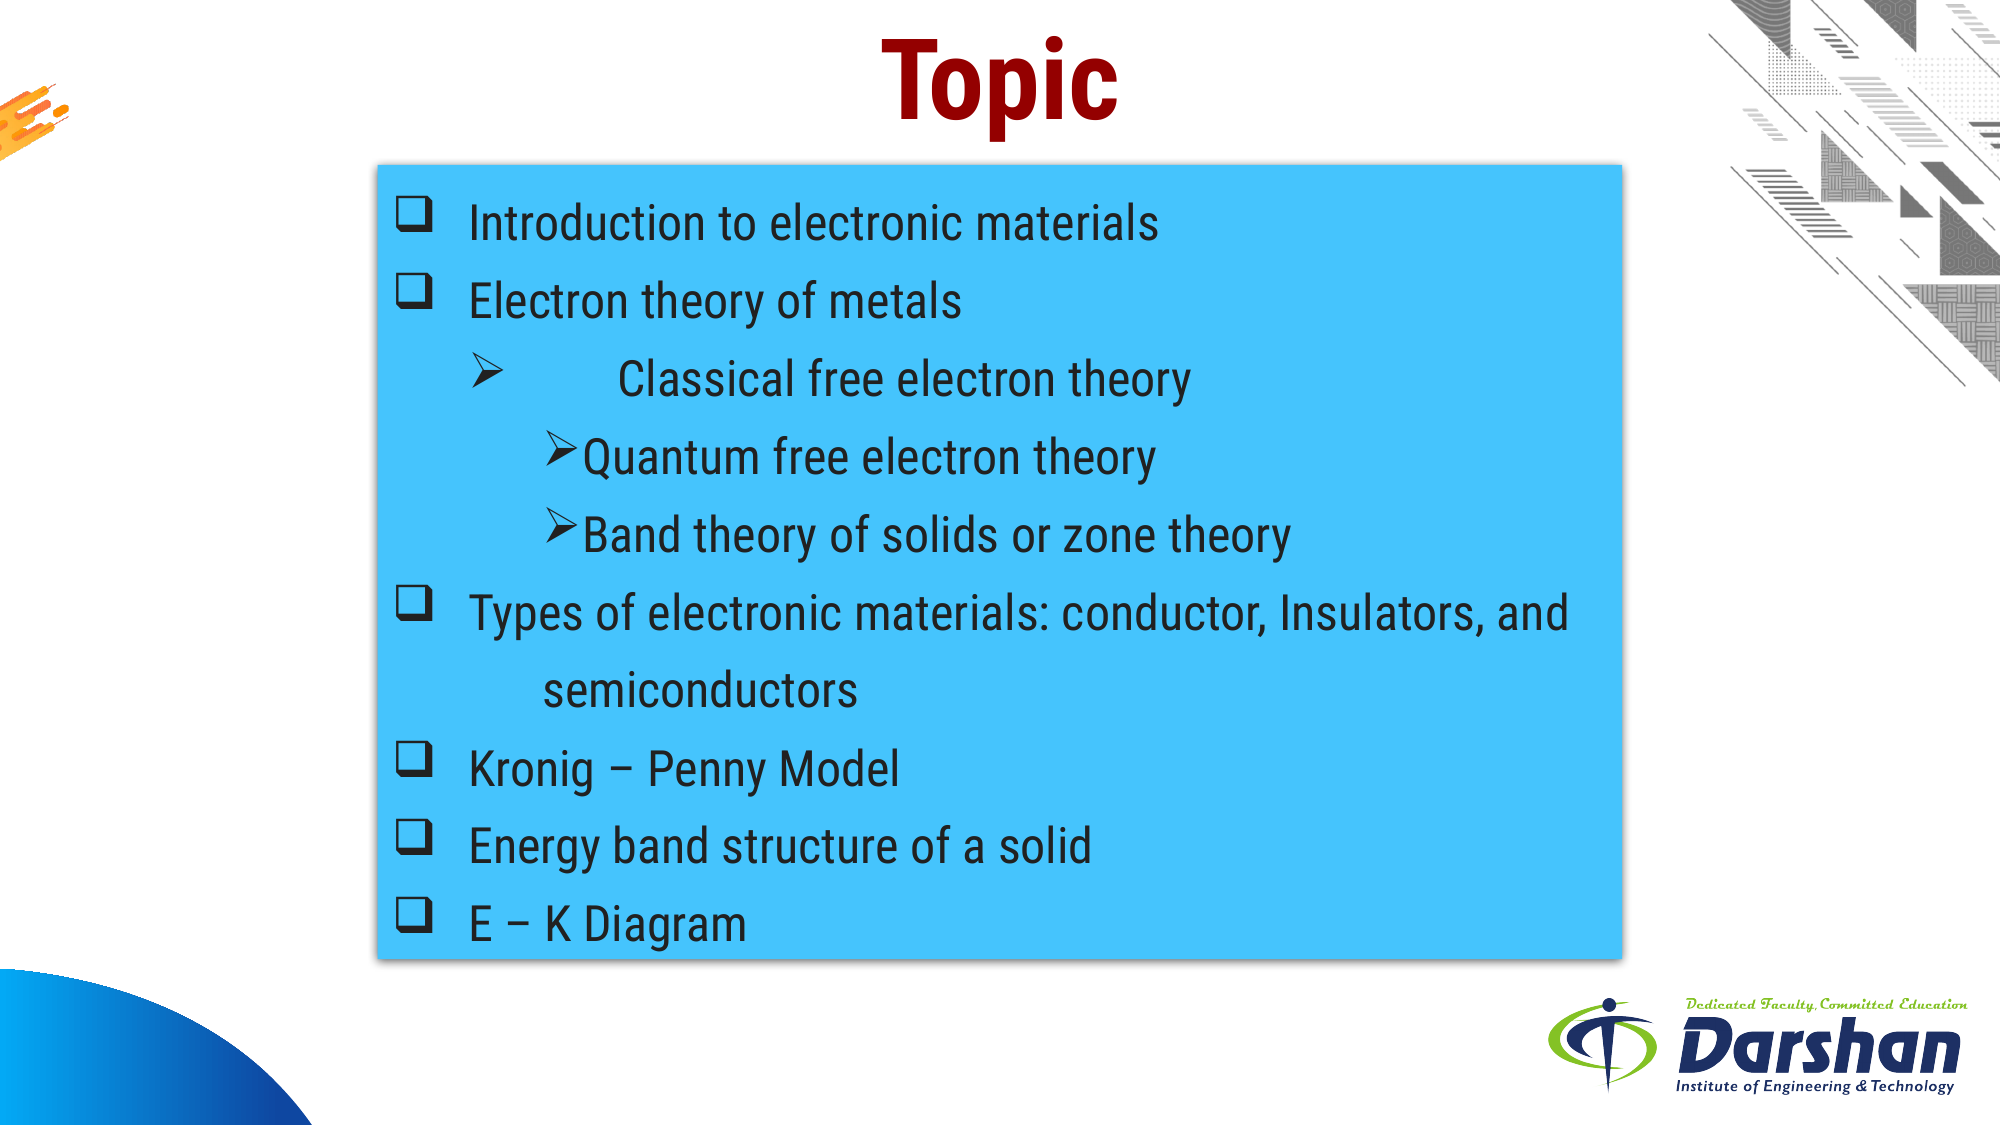

Topic
Introduction to electronic materials
Electron theory of metals
	Classical free electron theory
Quantum free electron theory
Band theory of solids or zone theory
Types of electronic materials: conductor, Insulators, and
	semiconductors
Kronig – Penny Model
Energy band structure of a solid
E – K Diagram